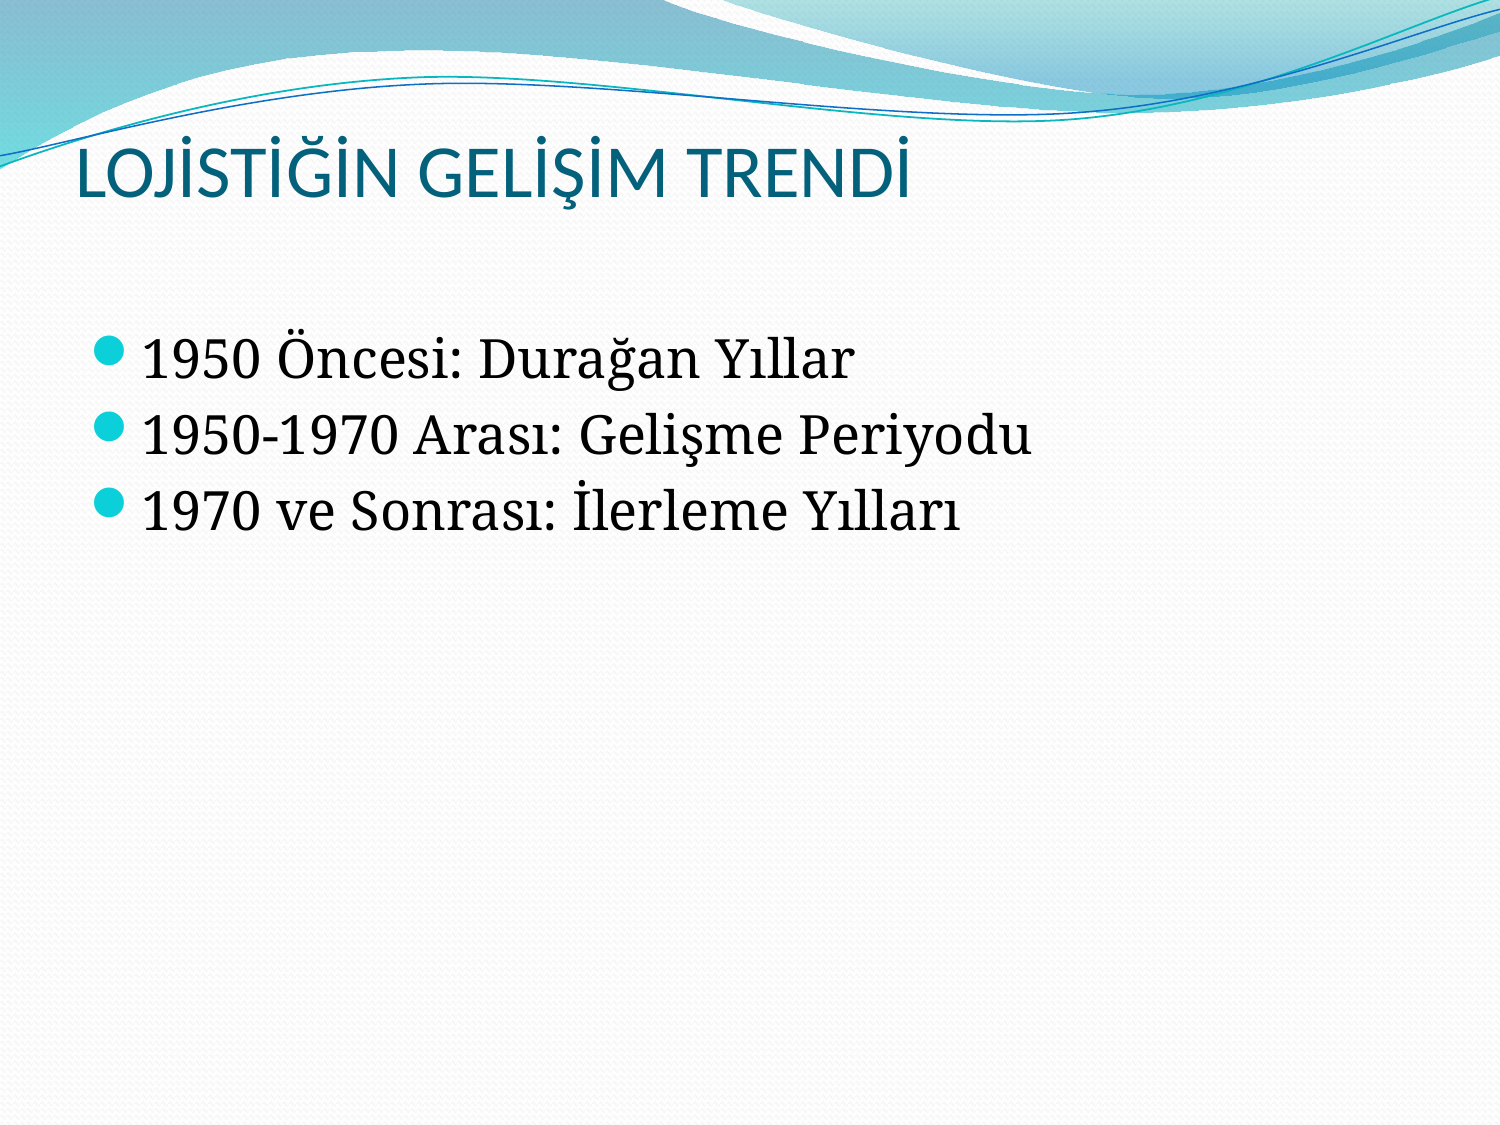

# LOJİSTİĞİN GELİŞİM TRENDİ
1950 Öncesi: Durağan Yıllar
1950‐1970 Arası: Gelişme Periyodu
1970 ve Sonrası: İlerleme Yılları